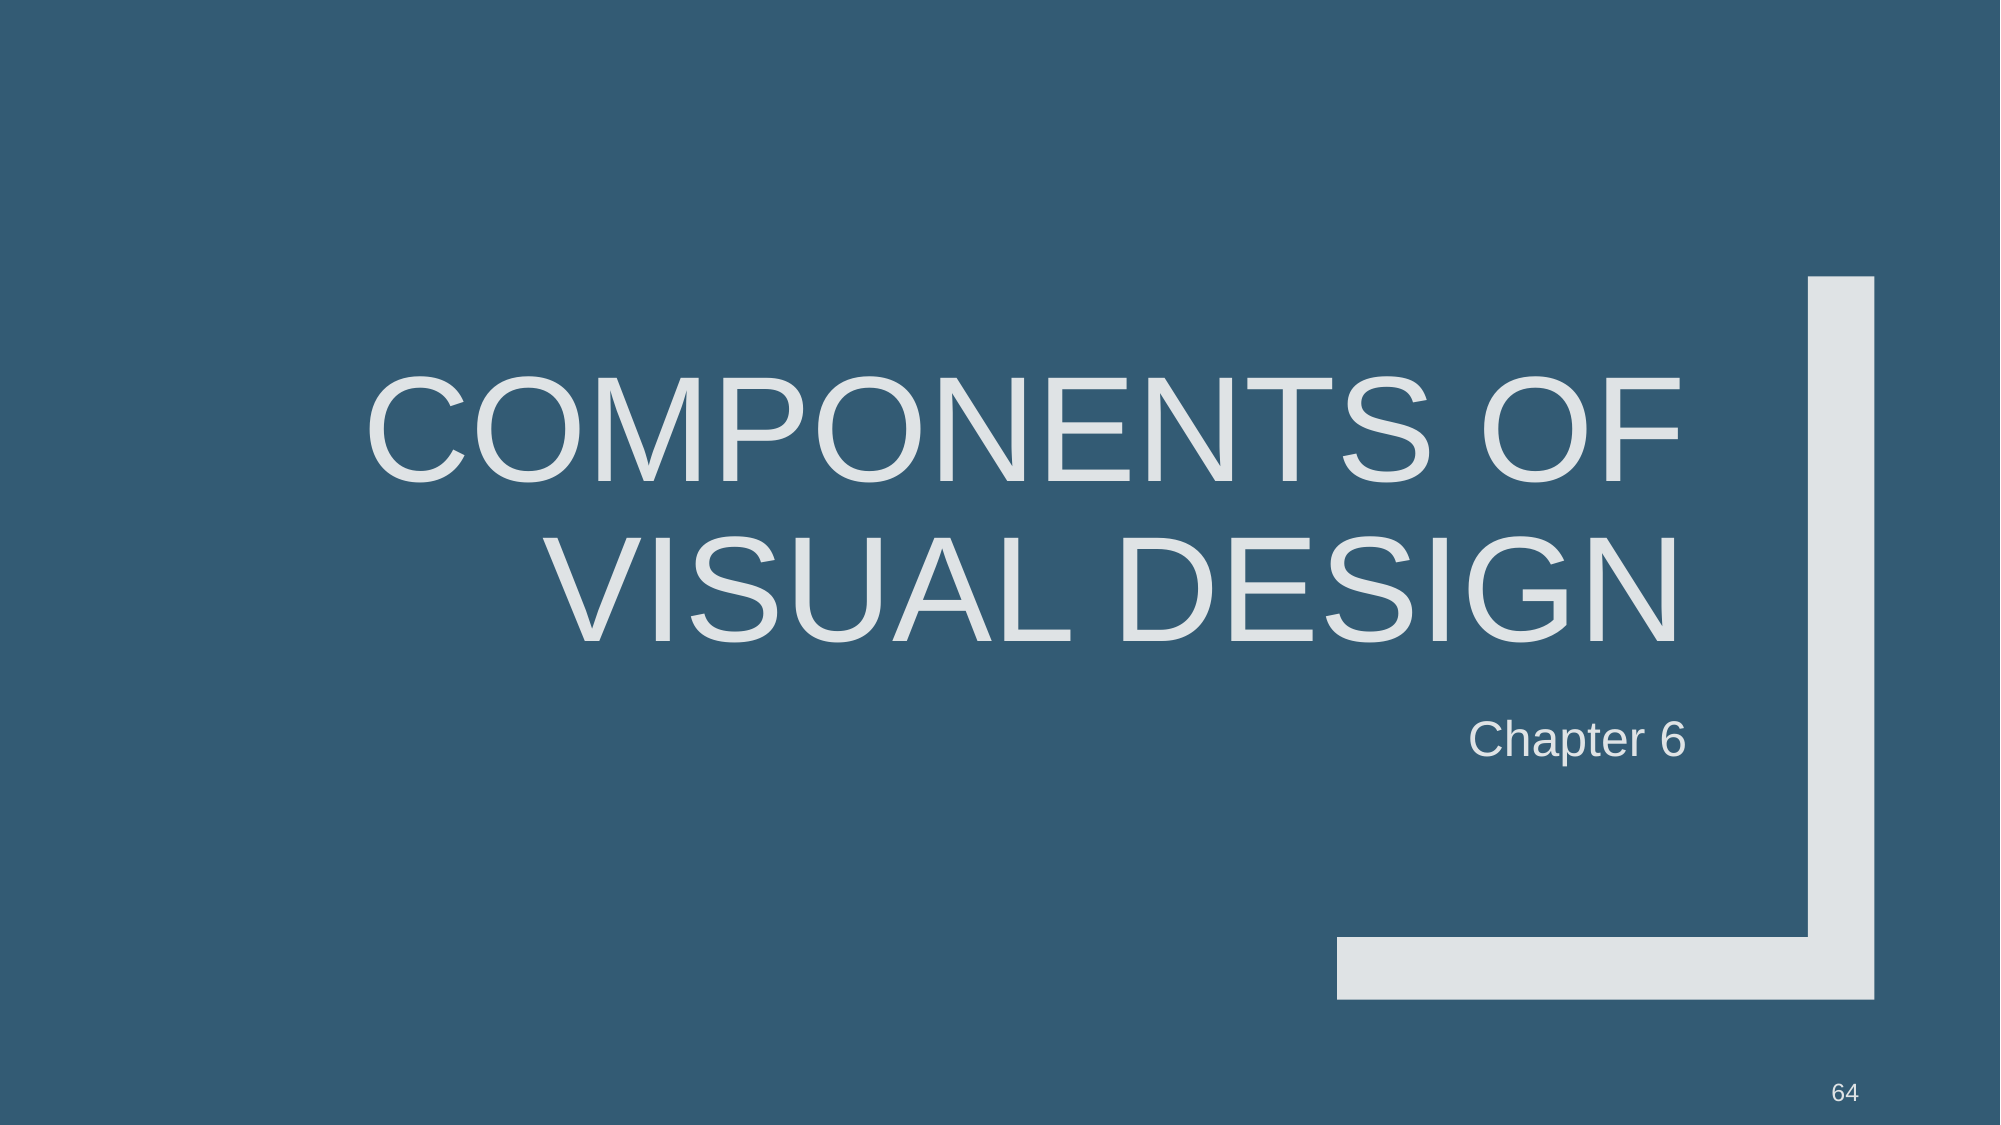

# Components of Visual Design
Chapter 6
64